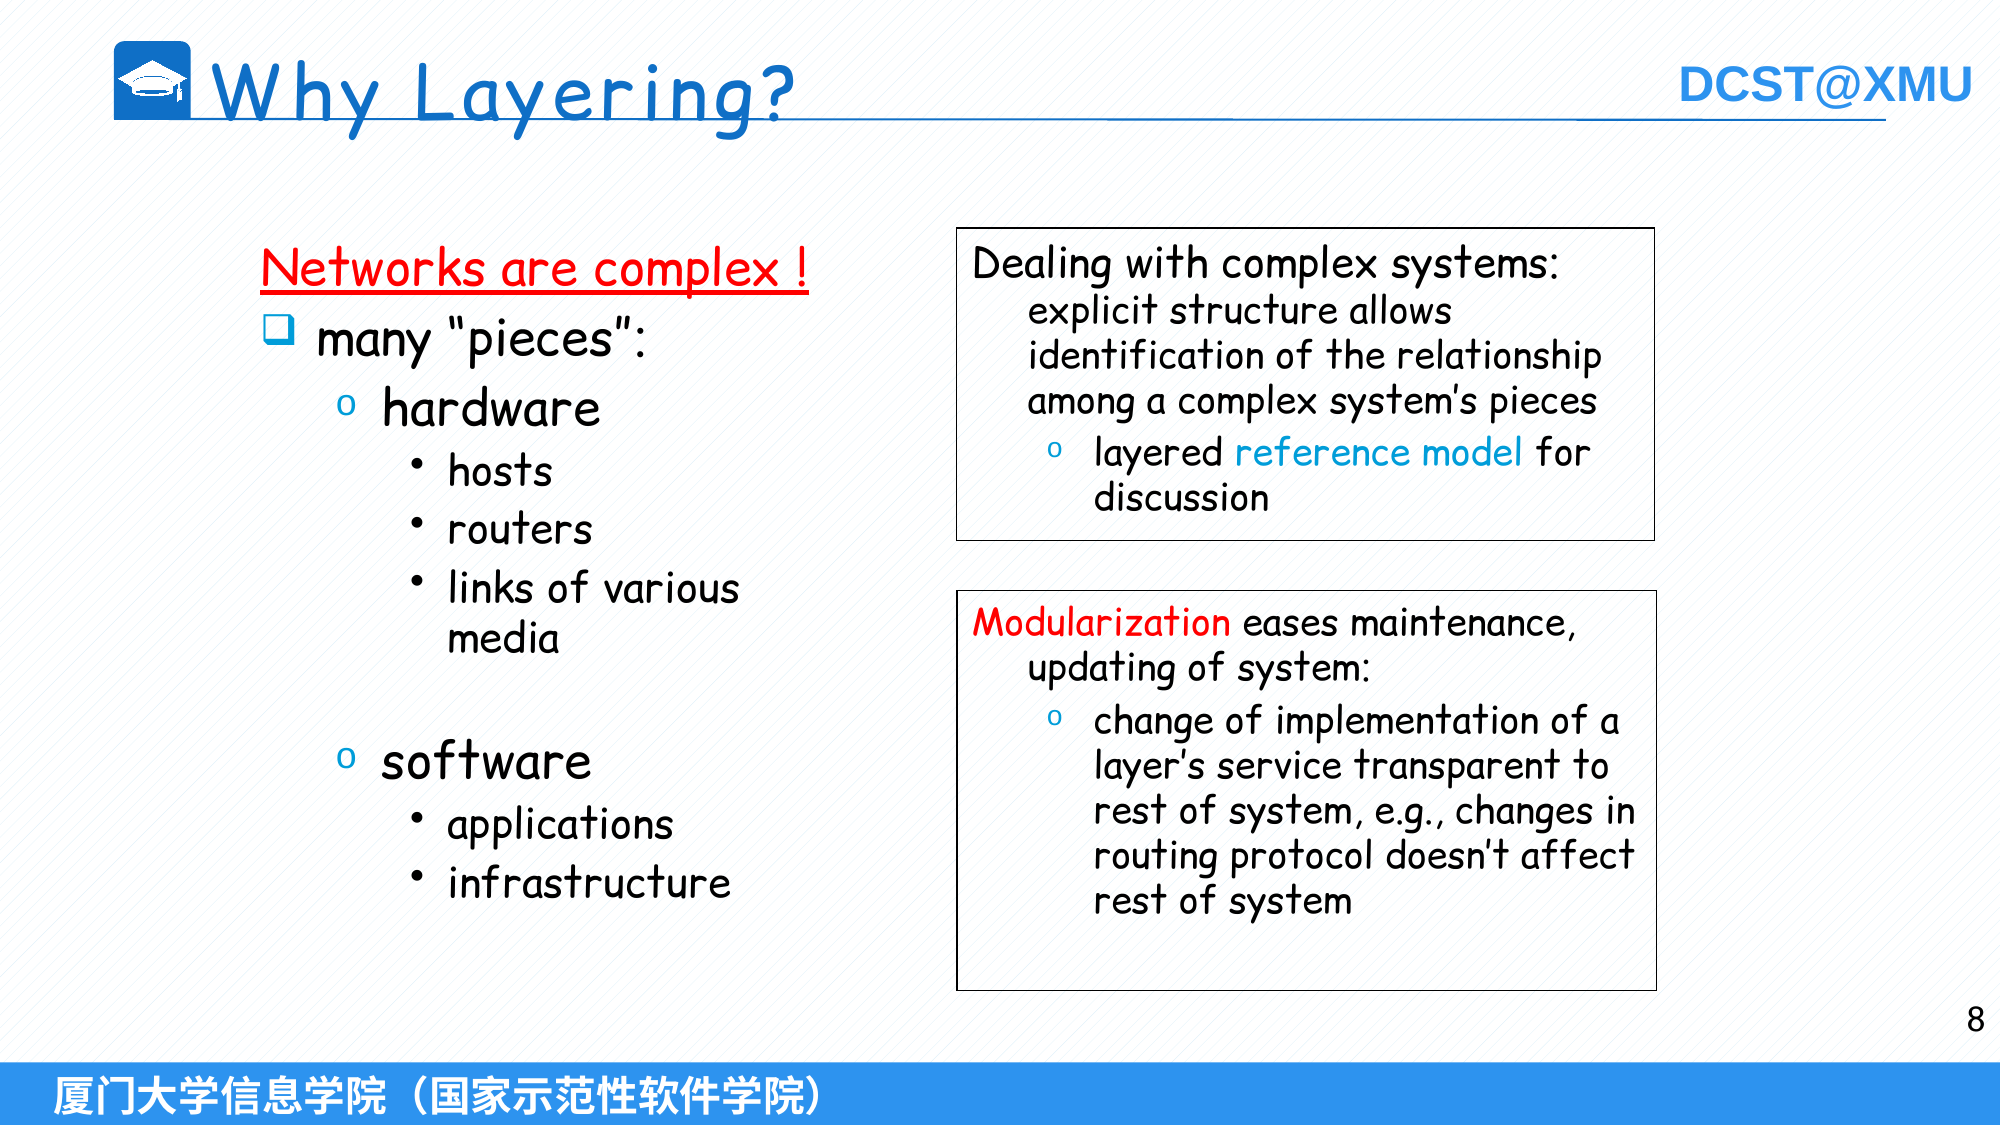

Why Layering?
Networks are complex !
many “pieces”:
hardware
hosts
routers
links of various media

software
applications
infrastructure
Dealing with complex systems:
explicit structure allows identification of the relationship among a complex system’s pieces
layered reference model for discussion

Modularization eases maintenance, updating of system:
change of implementation of a layer’s service transparent to rest of system, e.g., changes in routing protocol doesn’t affect rest of system
8